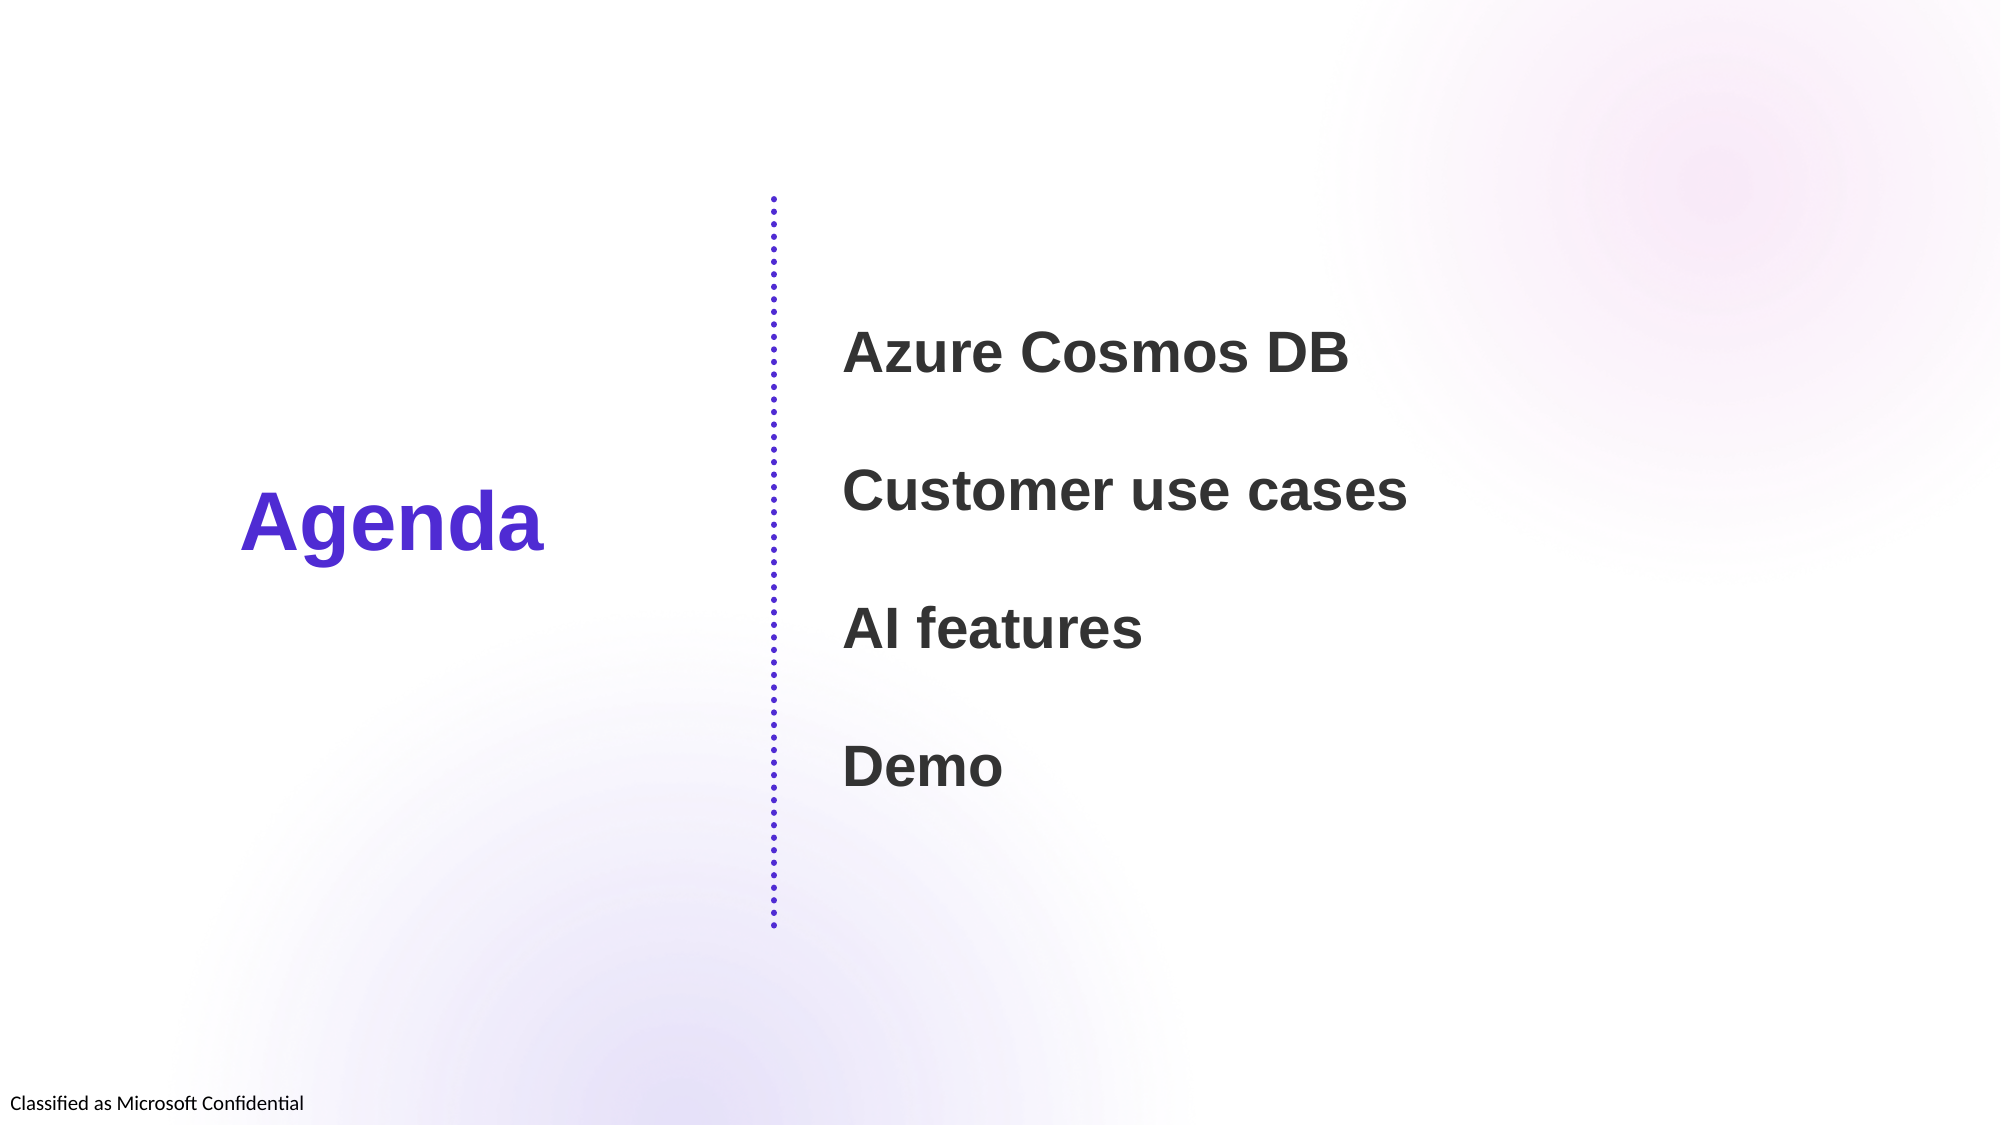

Azure Cosmos DB
Customer use cases
Agenda
AI features
Demo